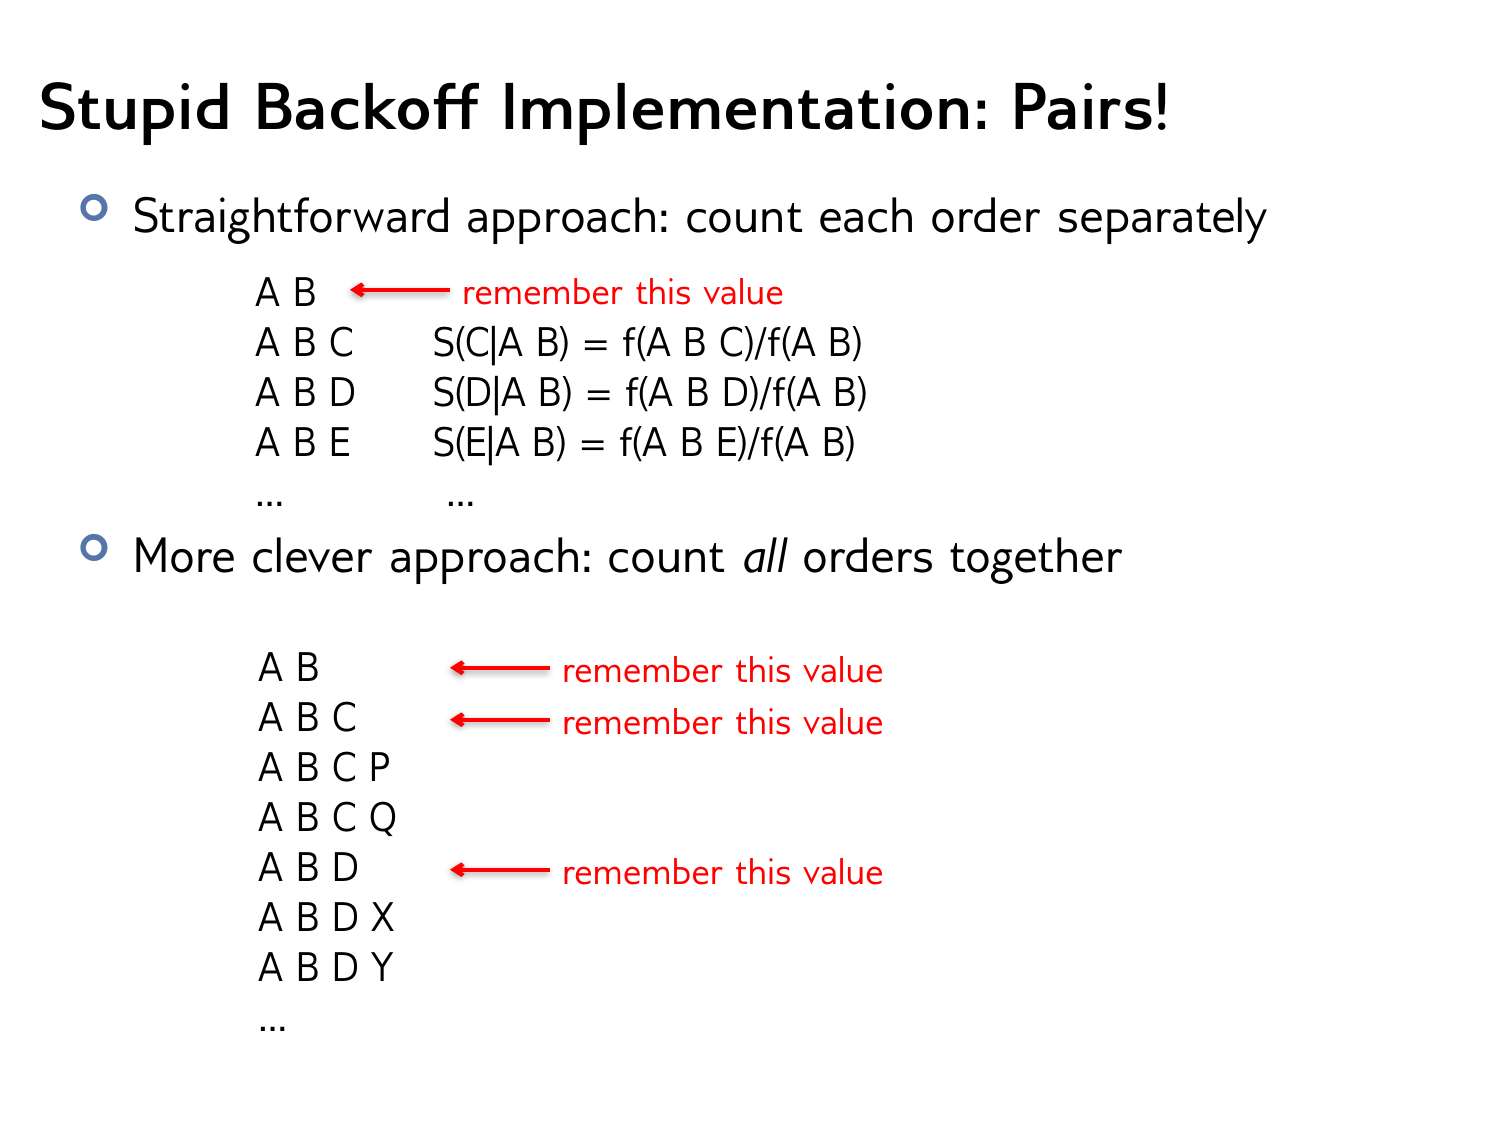

# Stupid Backoff Implementation: Pairs!
Straightforward approach: count each order separately

More clever approach: count all orders together

A B
A B C
A B D
A B E
…

S(C|A B) = f(A B C)/f(A B)
S(D|A B) = f(A B D)/f(A B)
S(E|A B) = f(A B E)/f(A B)
 …
remember this value
A B
A B C
A B C P
A B C Q
A B D
A B D X
A B D Y
…
remember this value
remember this value
remember this value